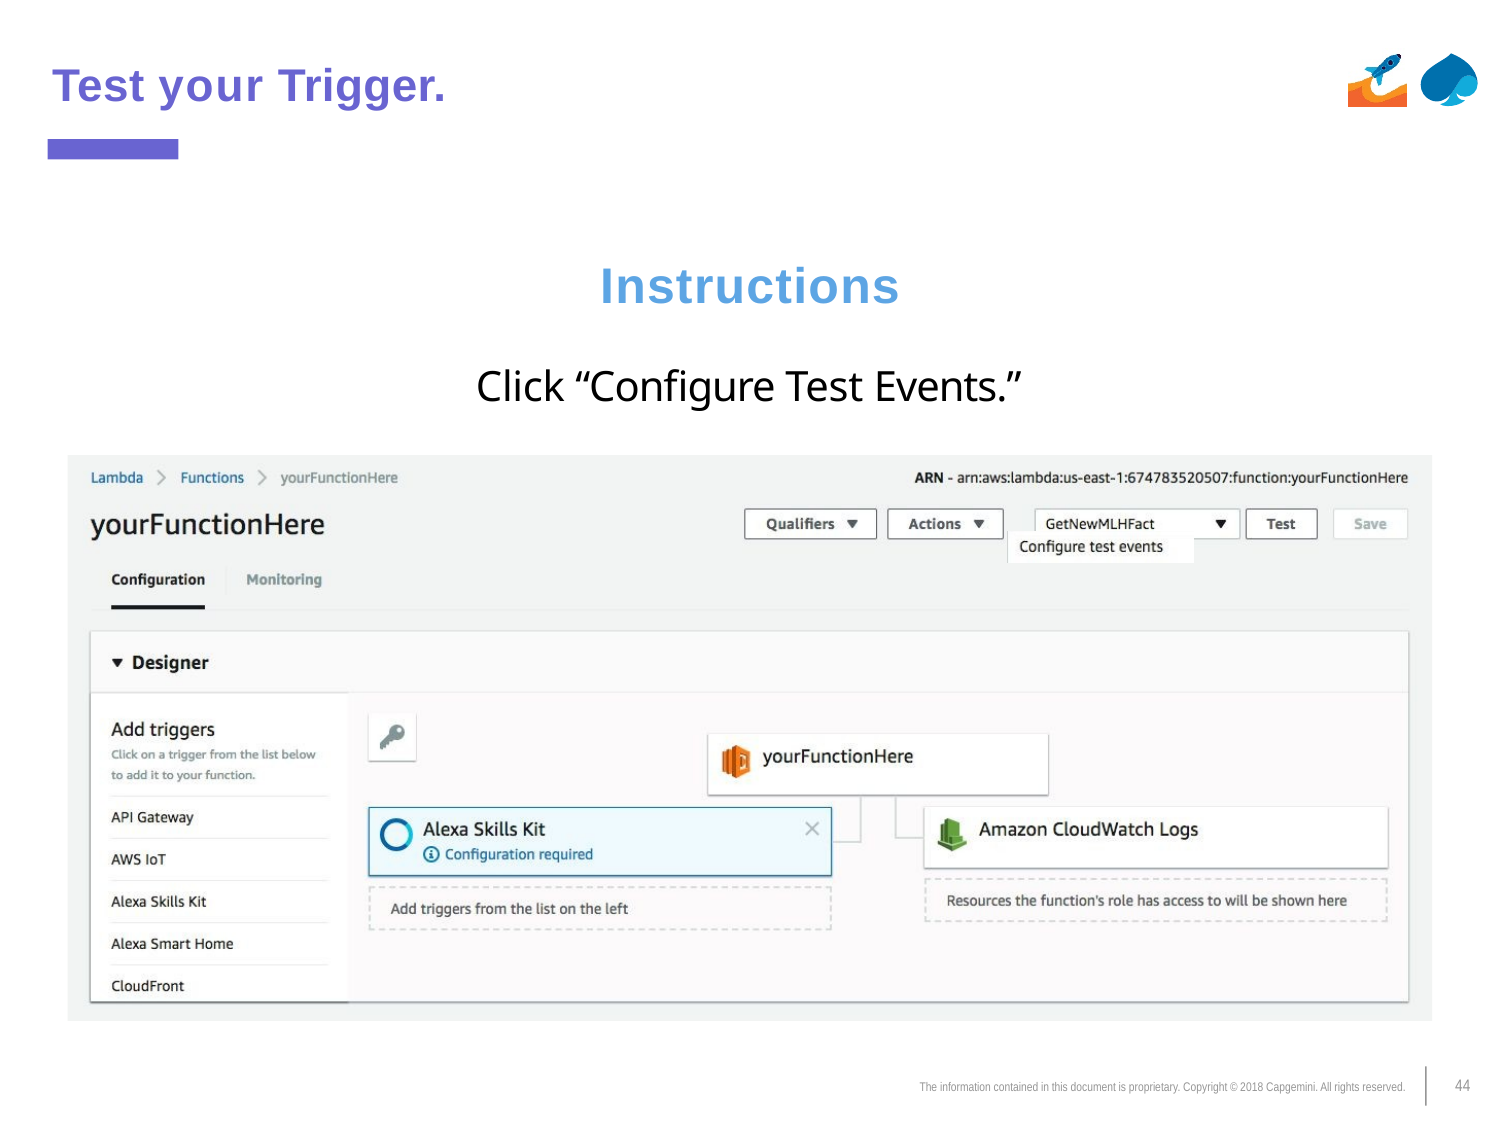

# Test your Trigger.
Instructions
Click “Configure Test Events.”